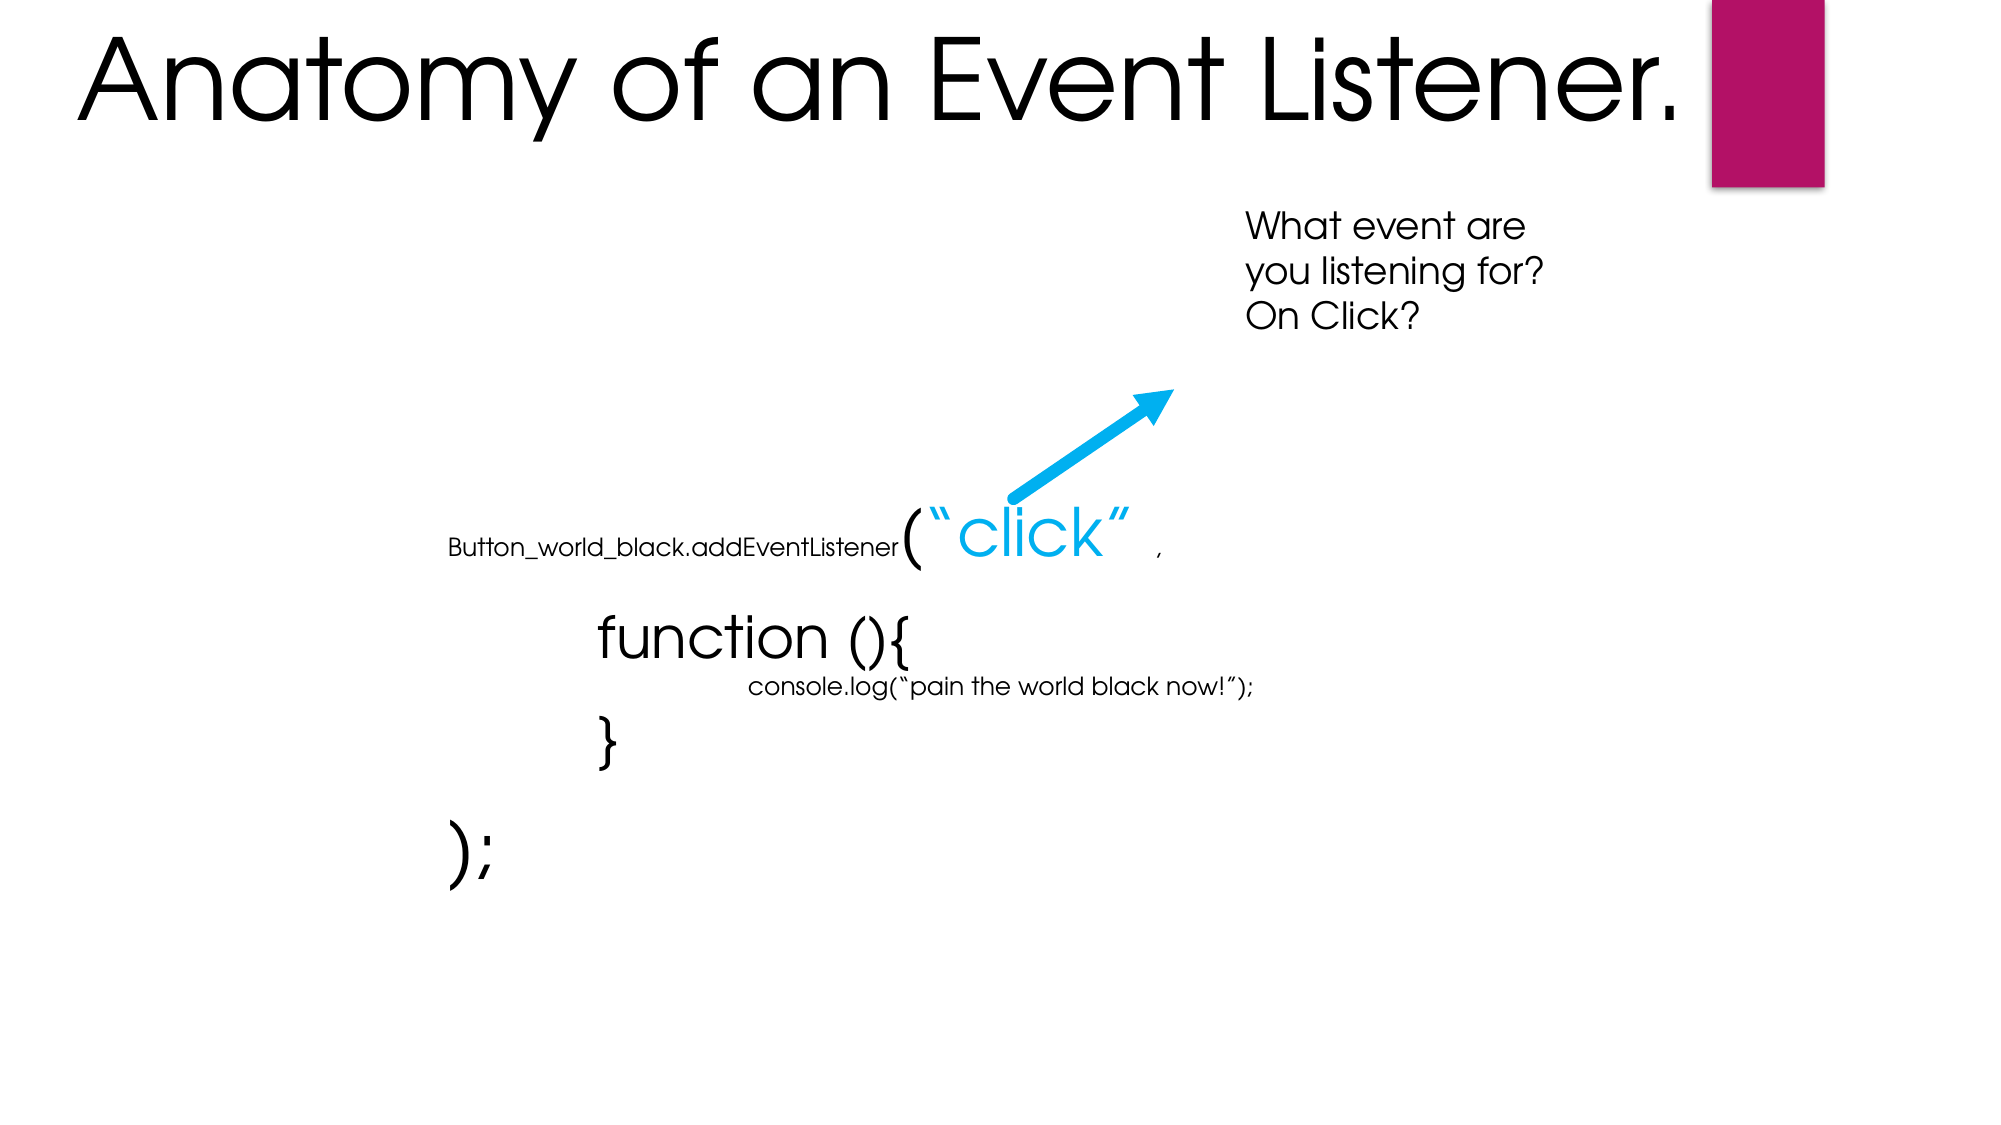

Anatomy of an Event Listener.
What event are you listening for?
On Click?
Button_world_black.addEventListener(“click” ,

	function (){
		console.log(“pain the world black now!”);
	}

);